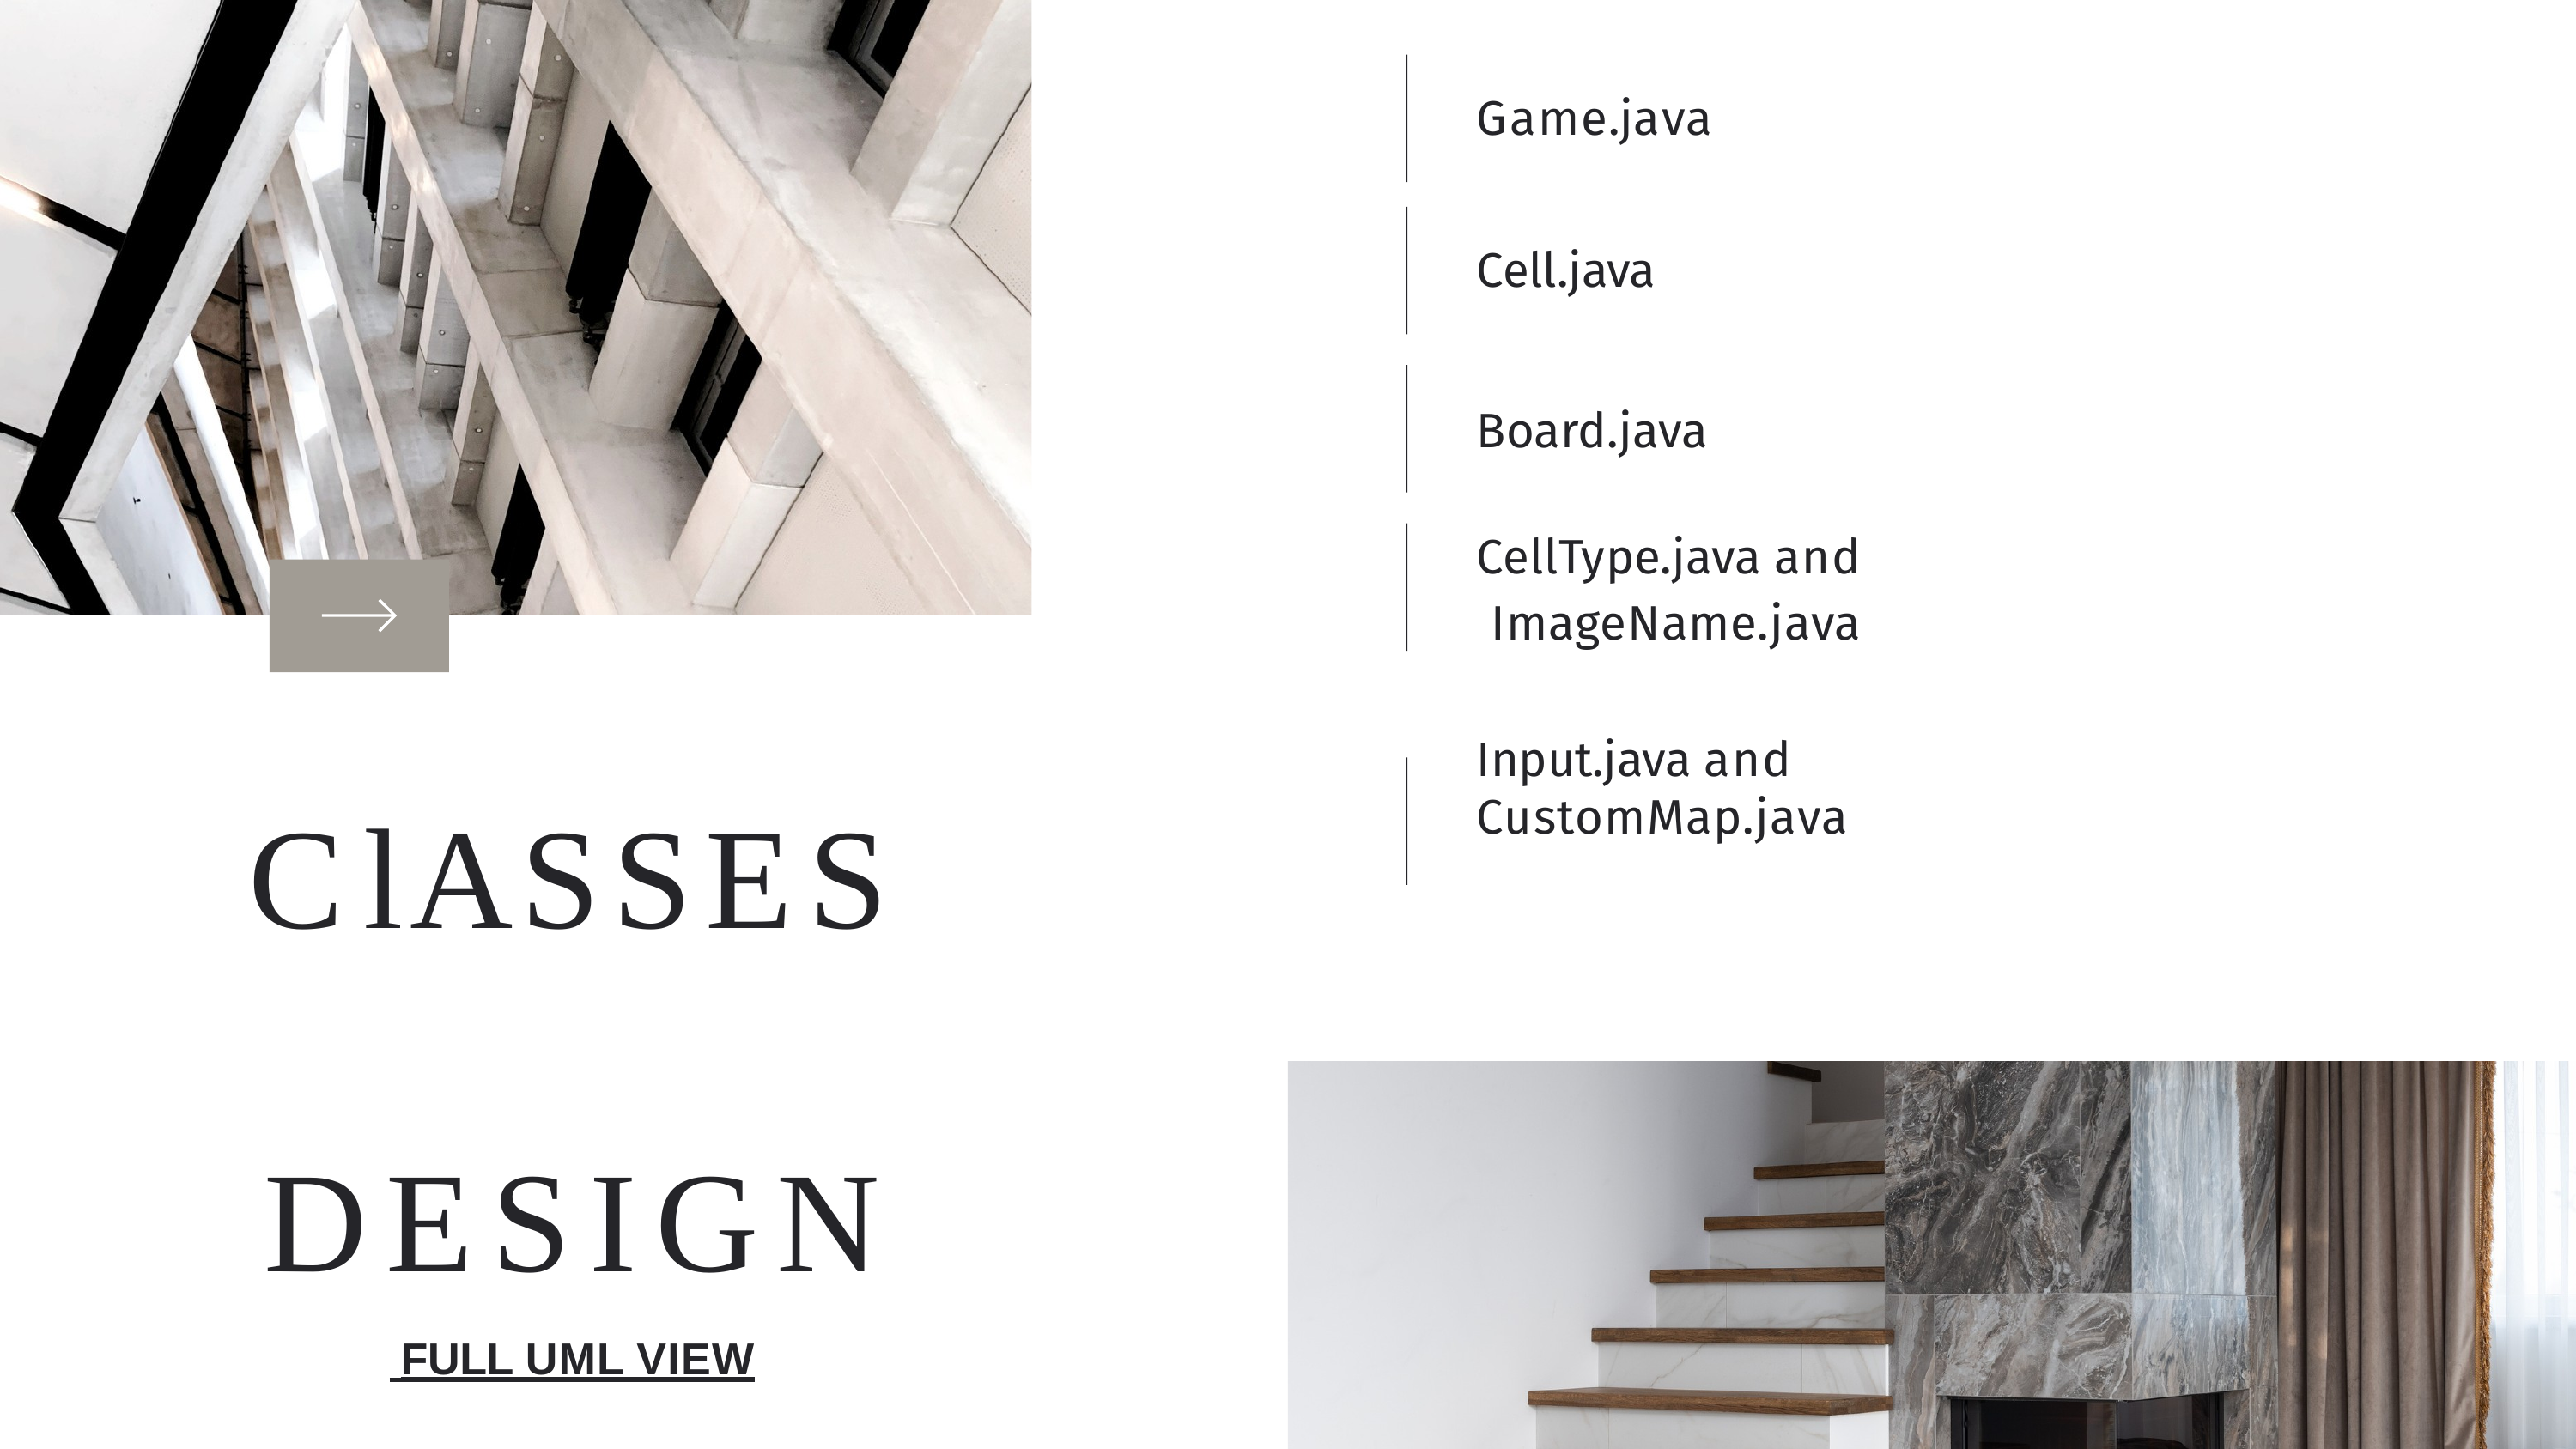

# Game.java

Cell.java

Board.java

CellType.java and  ImageName.java

Input.java and CustomMap.java

ClASSES  DESIGN
 FULL UML VIEW